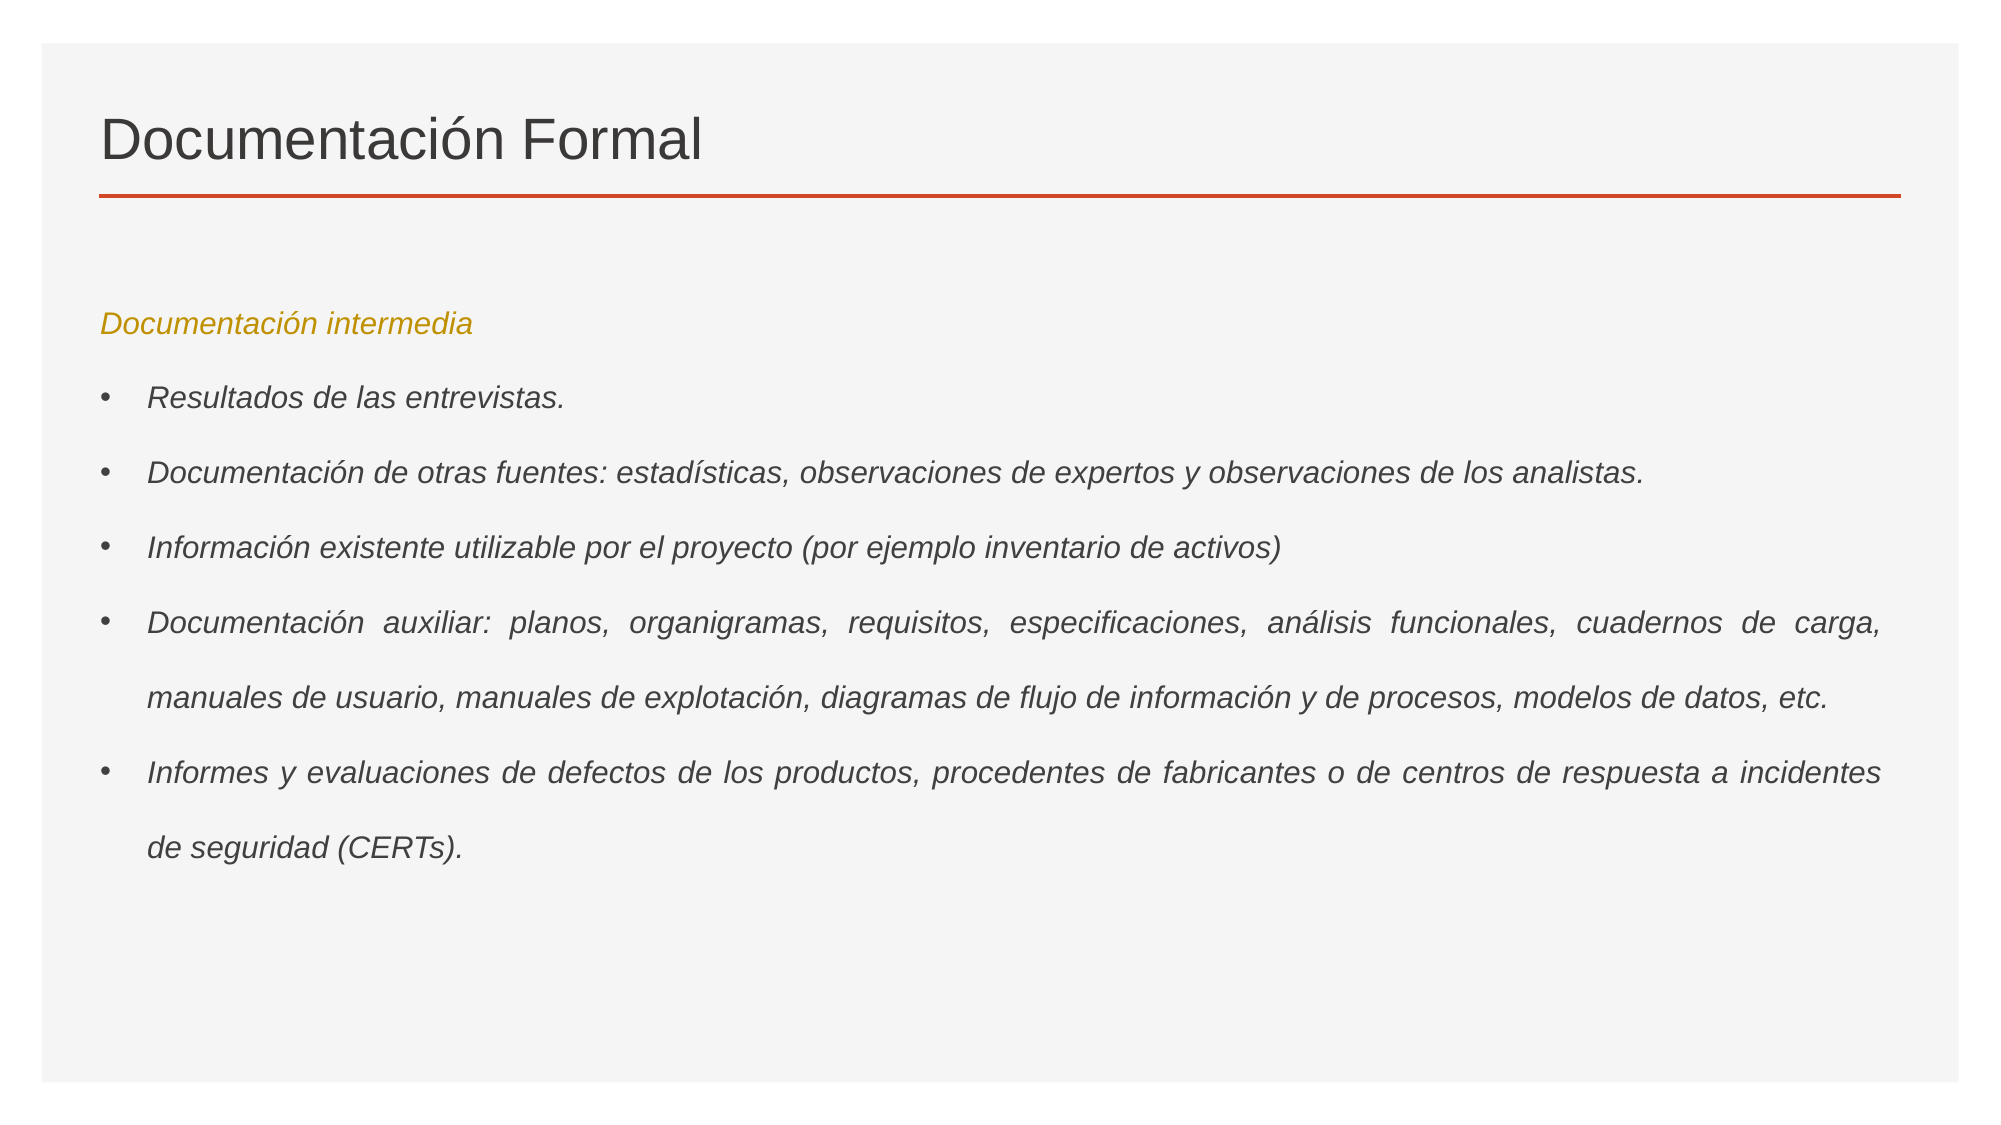

# Documentación Formal
Documentación intermedia
Resultados de las entrevistas.
Documentación de otras fuentes: estadísticas, observaciones de expertos y observaciones de los analistas.
Información existente utilizable por el proyecto (por ejemplo inventario de activos)
Documentación auxiliar: planos, organigramas, requisitos, especificaciones, análisis funcionales, cuadernos de carga, manuales de usuario, manuales de explotación, diagramas de flujo de información y de procesos, modelos de datos, etc.
Informes y evaluaciones de defectos de los productos, procedentes de fabricantes o de centros de respuesta a incidentes de seguridad (CERTs).